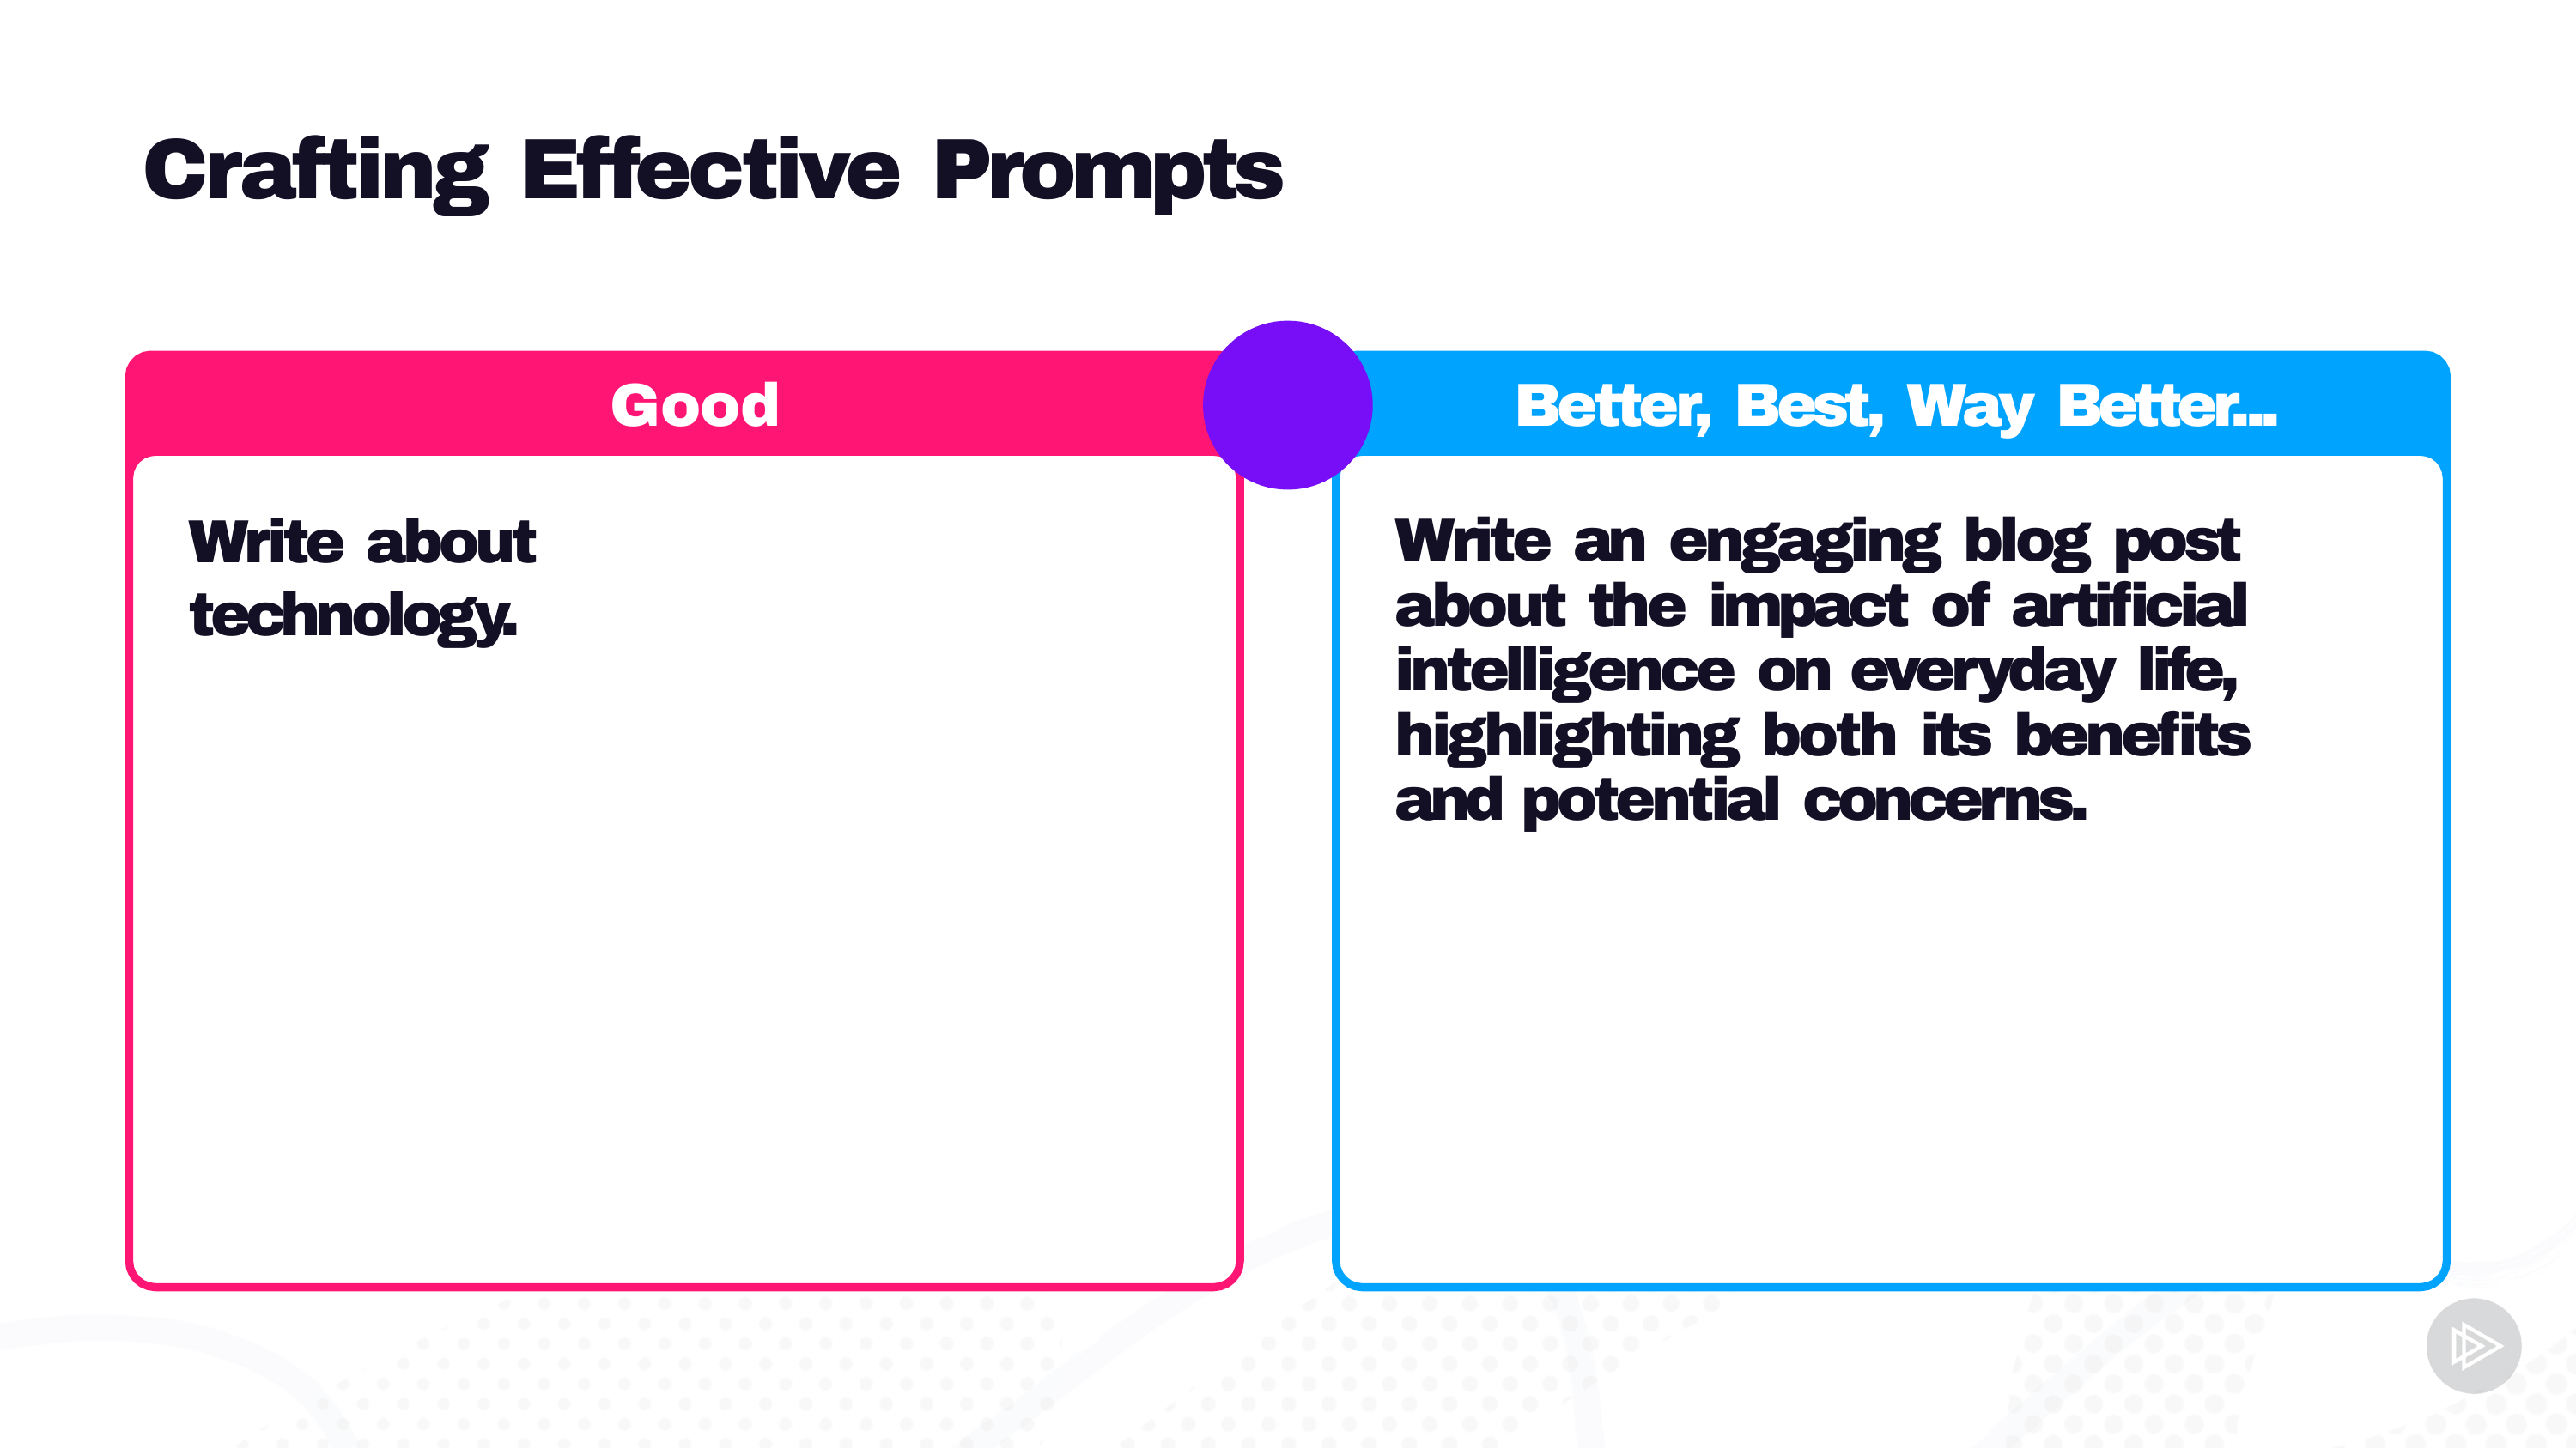

# Crafting Effective Prompts

Good
Write about technology.
Better, Best, Way Better...
Write an engaging blog post about the impact of artificial intelligence on everyday life, highlighting both its benefits and potential concerns.